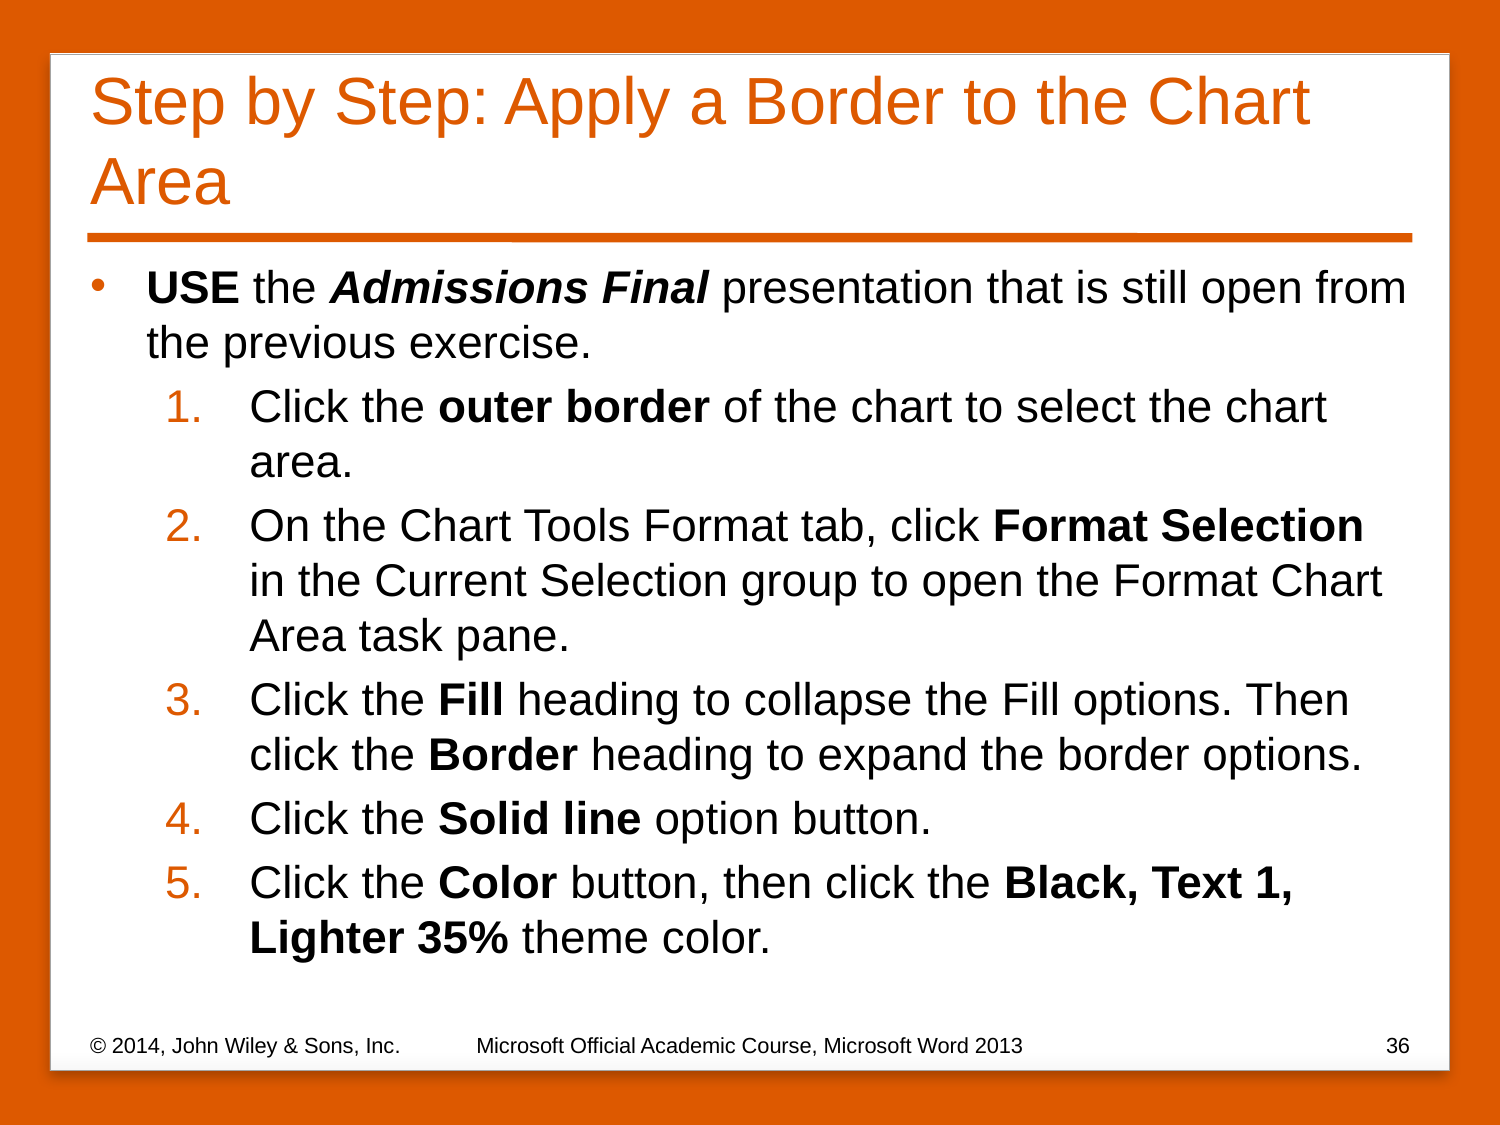

# Step by Step: Apply a Border to the Chart Area
USE the Admissions Final presentation that is still open from the previous exercise.
Click the outer border of the chart to select the chart area.
On the Chart Tools Format tab, click Format Selection in the Current Selection group to open the Format Chart Area task pane.
Click the Fill heading to collapse the Fill options. Then click the Border heading to expand the border options.
Click the Solid line option button.
Click the Color button, then click the Black, Text 1, Lighter 35% theme color.

© 2014, John Wiley & Sons, Inc.
Microsoft Official Academic Course, Microsoft Word 2013
36